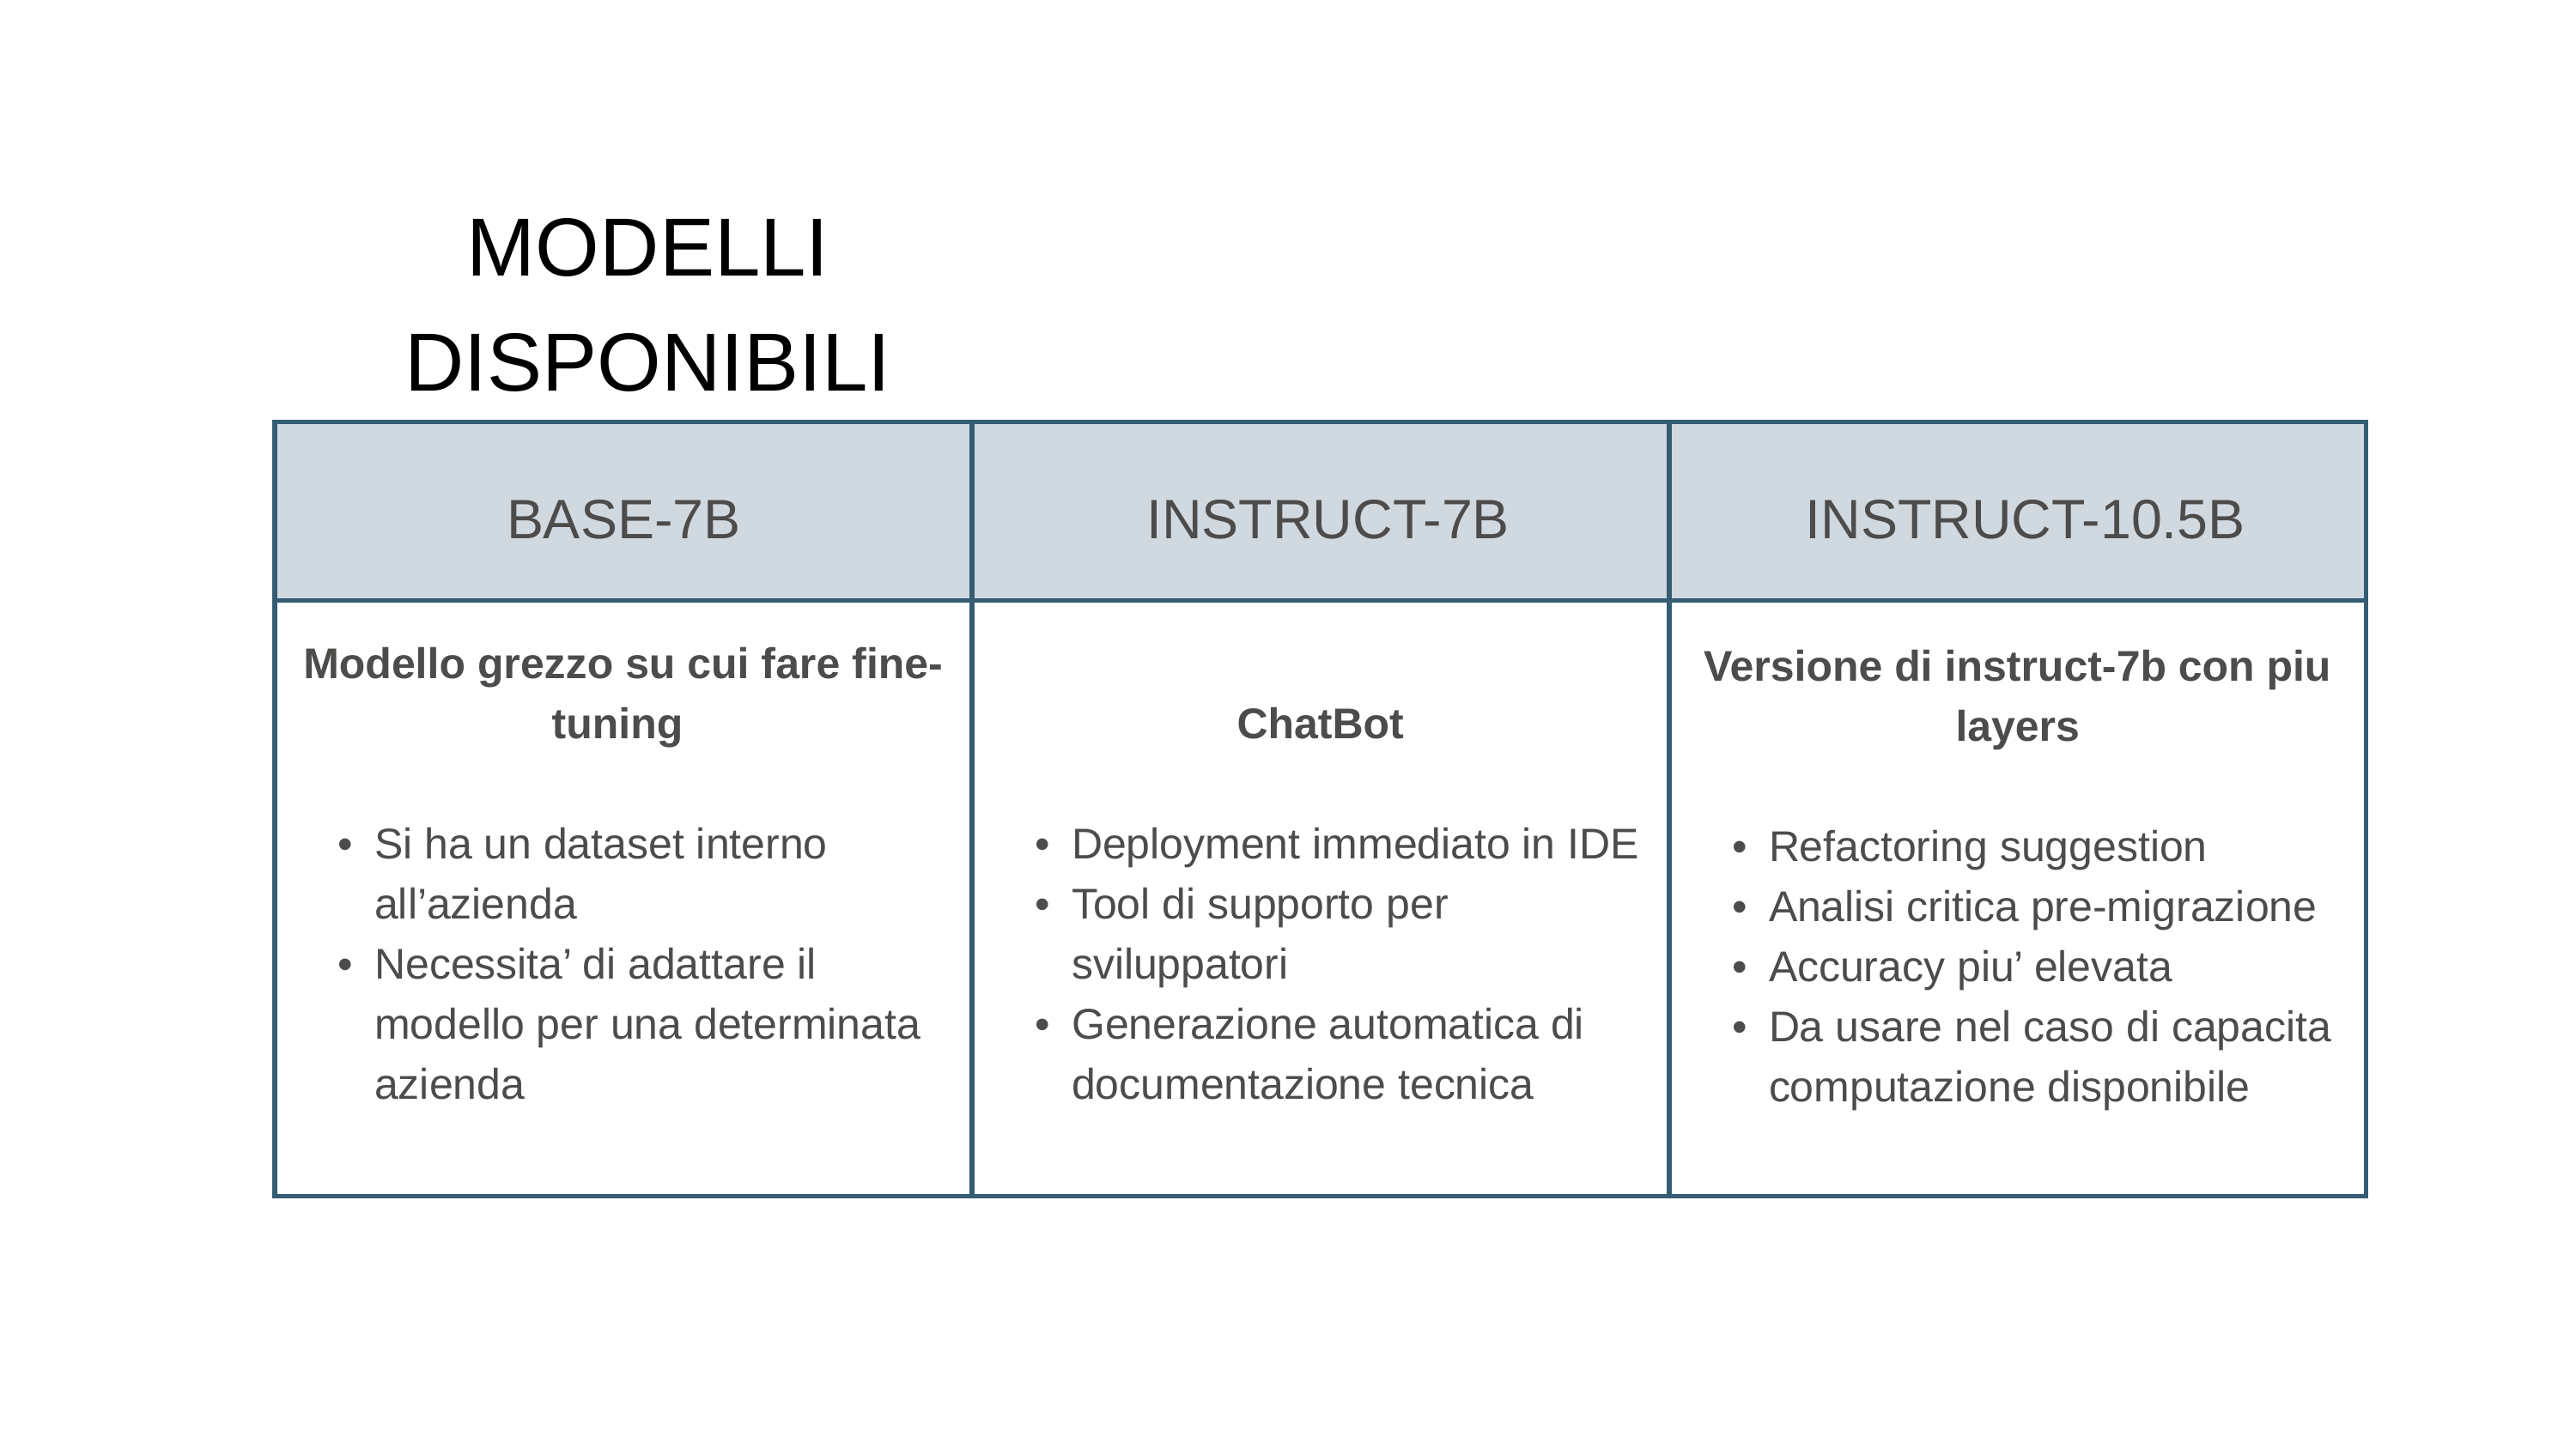

MODELLI DISPONIBILI
| BASE-7B | INSTRUCT-7B | INSTRUCT-10.5B |
| --- | --- | --- |
| Modello grezzo su cui fare fine-tuning Si ha un dataset interno all’azienda Necessita’ di adattare il modello per una determinata azienda | ChatBot Deployment immediato in IDE Tool di supporto per sviluppatori Generazione automatica di documentazione tecnica | Versione di instruct-7b con piu layers Refactoring suggestion Analisi critica pre-migrazione Accuracy piu’ elevata Da usare nel caso di capacita computazione disponibile |